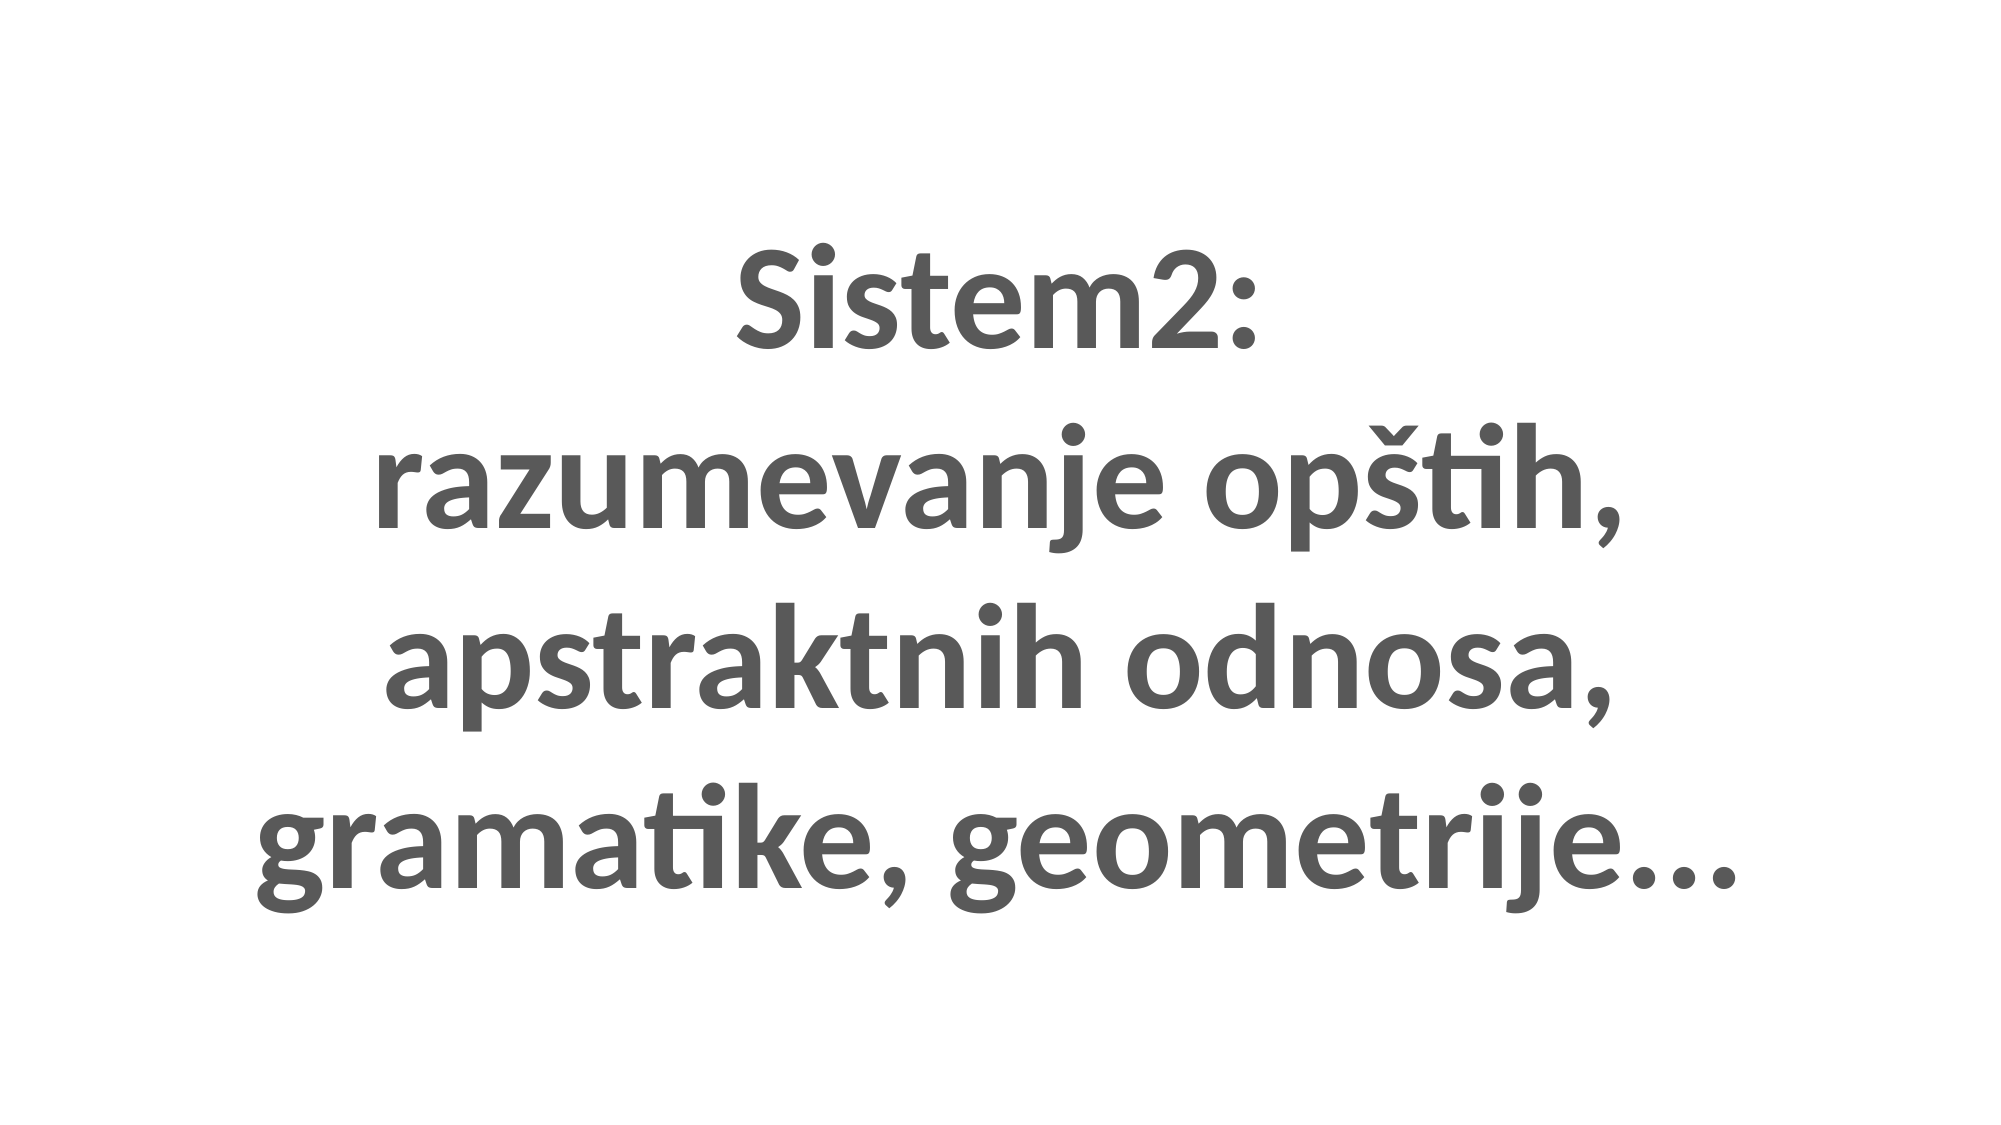

Sistem2:
razumevanje opštih, apstraktnih odnosa, gramatike, geometrije...